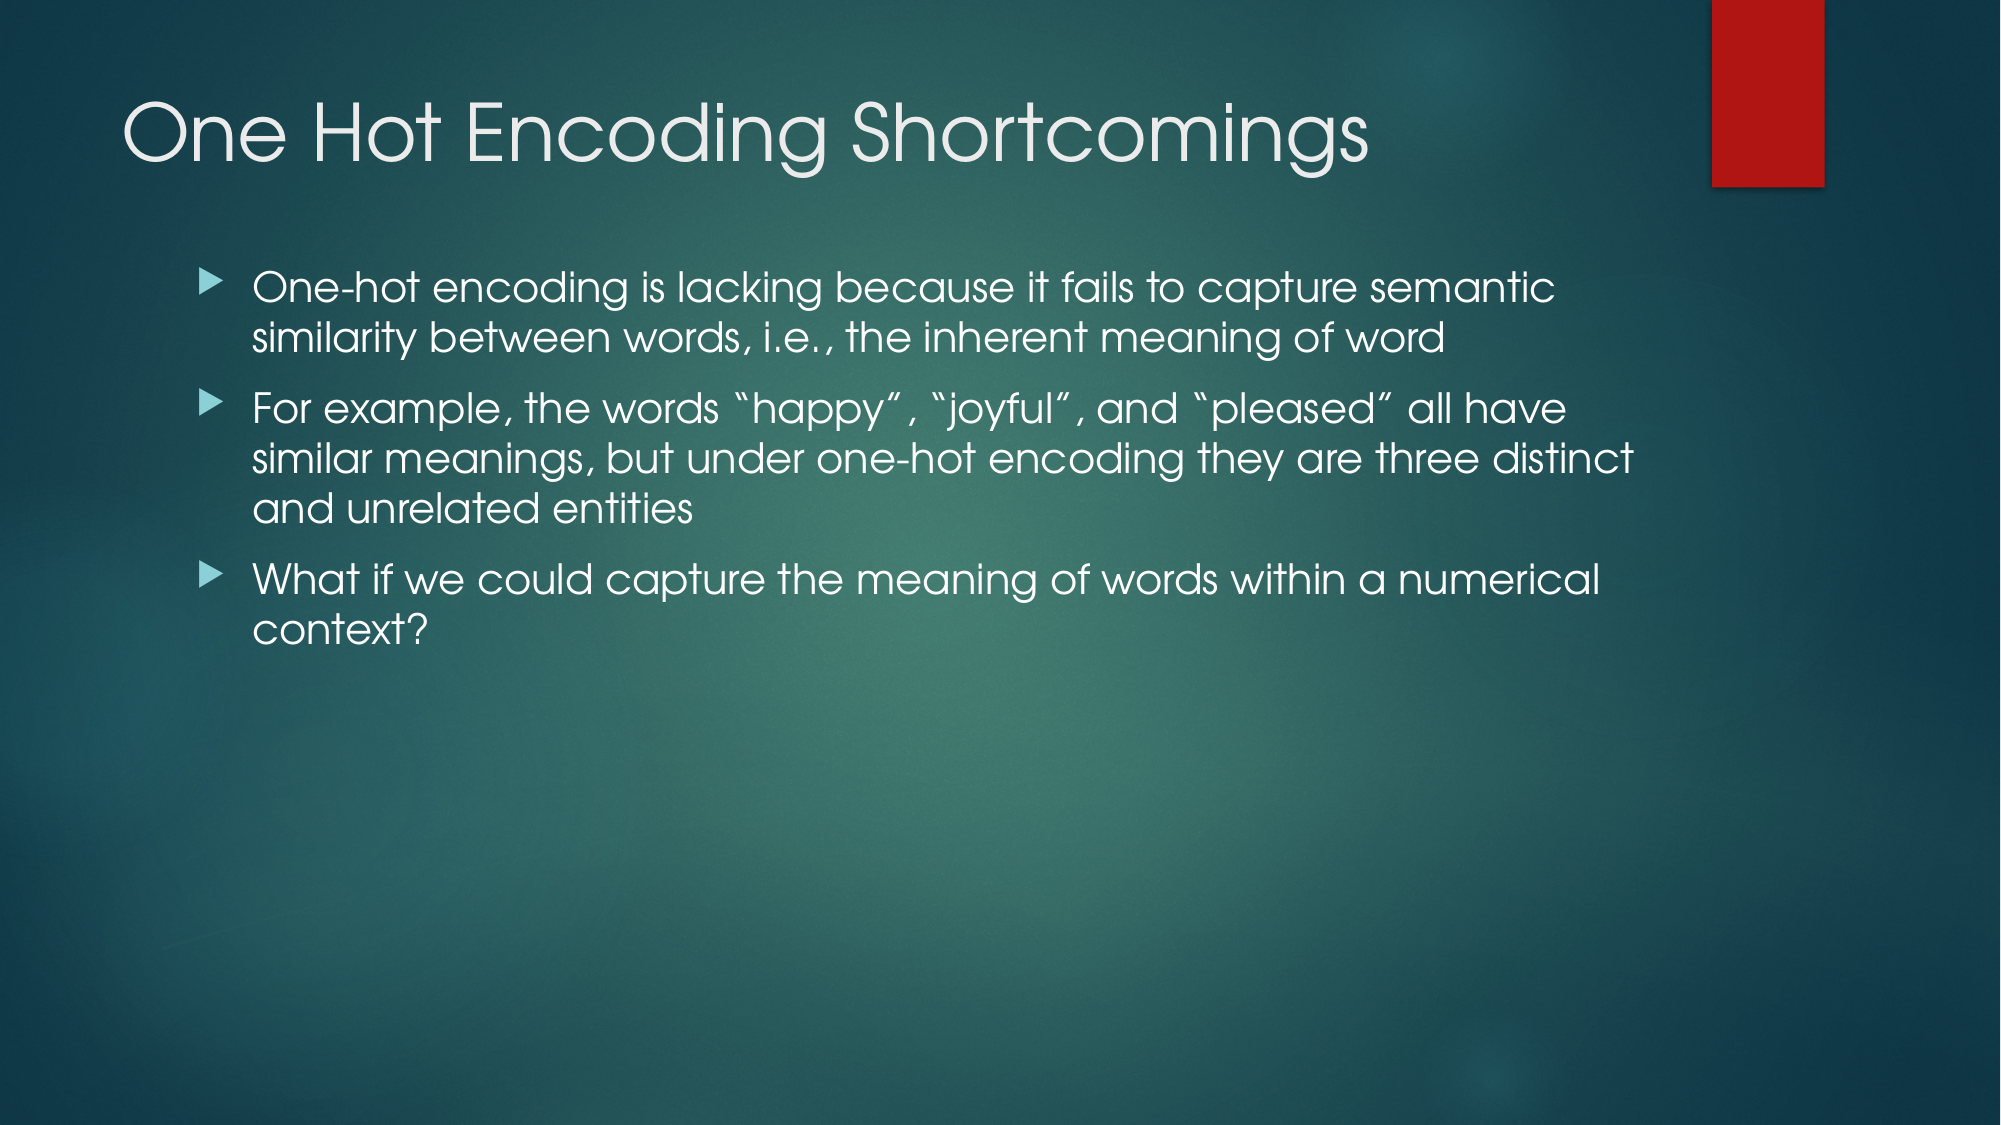

# One Hot Encoding Shortcomings
One-hot encoding is lacking because it fails to capture semantic similarity between words, i.e., the inherent meaning of word
For example, the words “happy”, “joyful”, and “pleased” all have similar meanings, but under one-hot encoding they are three distinct and unrelated entities
What if we could capture the meaning of words within a numerical context?